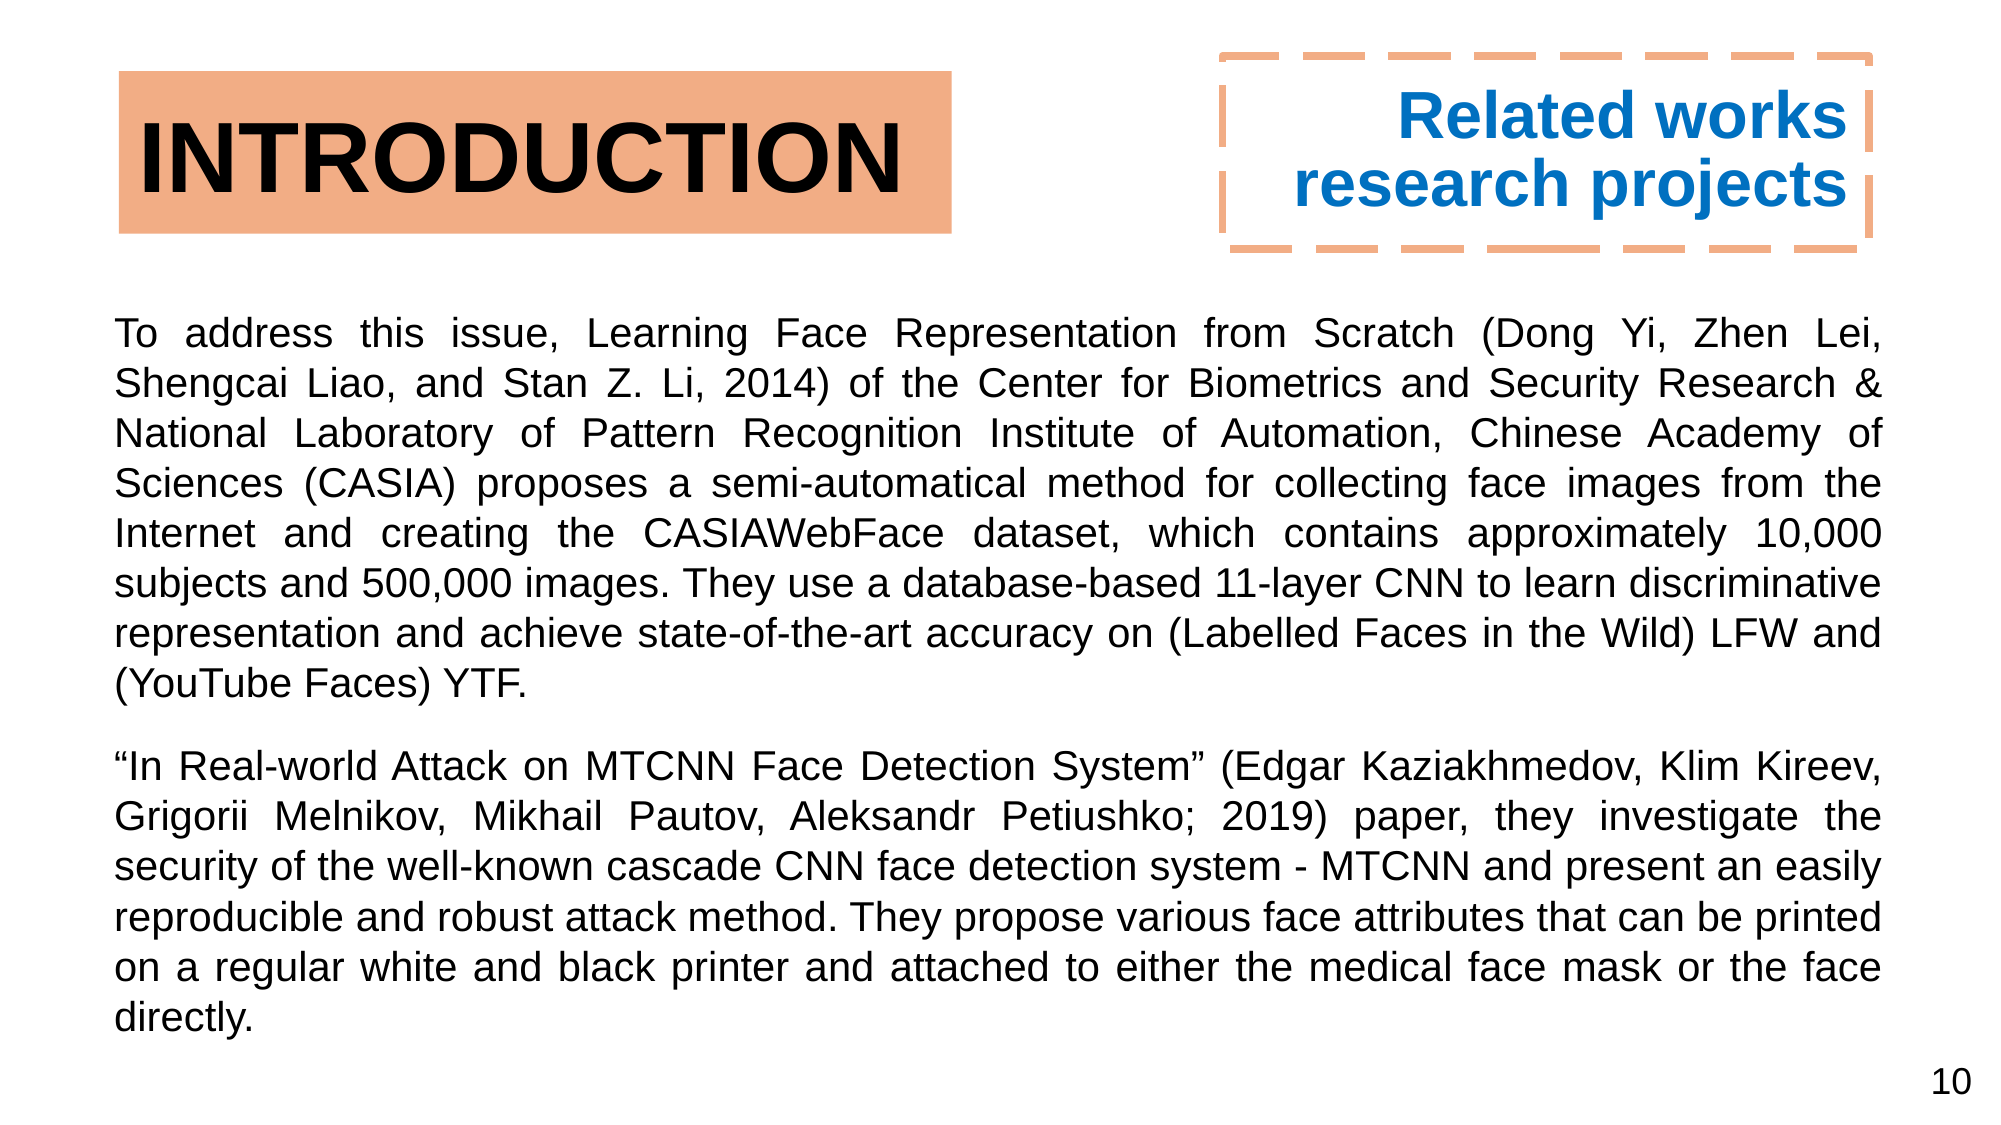

# Related works research projects
INTRODUCTION
To address this issue, Learning Face Representation from Scratch (Dong Yi, Zhen Lei, Shengcai Liao, and Stan Z. Li, 2014) of the Center for Biometrics and Security Research & National Laboratory of Pattern Recognition Institute of Automation, Chinese Academy of Sciences (CASIA) proposes a semi-automatical method for collecting face images from the Internet and creating the CASIAWebFace dataset, which contains approximately 10,000 subjects and 500,000 images. They use a database-based 11-layer CNN to learn discriminative representation and achieve state-of-the-art accuracy on (Labelled Faces in the Wild) LFW and (YouTube Faces) YTF.
“In Real-world Attack on MTCNN Face Detection System” (Edgar Kaziakhmedov, Klim Kireev, Grigorii Melnikov, Mikhail Pautov, Aleksandr Petiushko; 2019) paper, they investigate the security of the well-known cascade CNN face detection system - MTCNN and present an easily reproducible and robust attack method. They propose various face attributes that can be printed on a regular white and black printer and attached to either the medical face mask or the face directly.
10